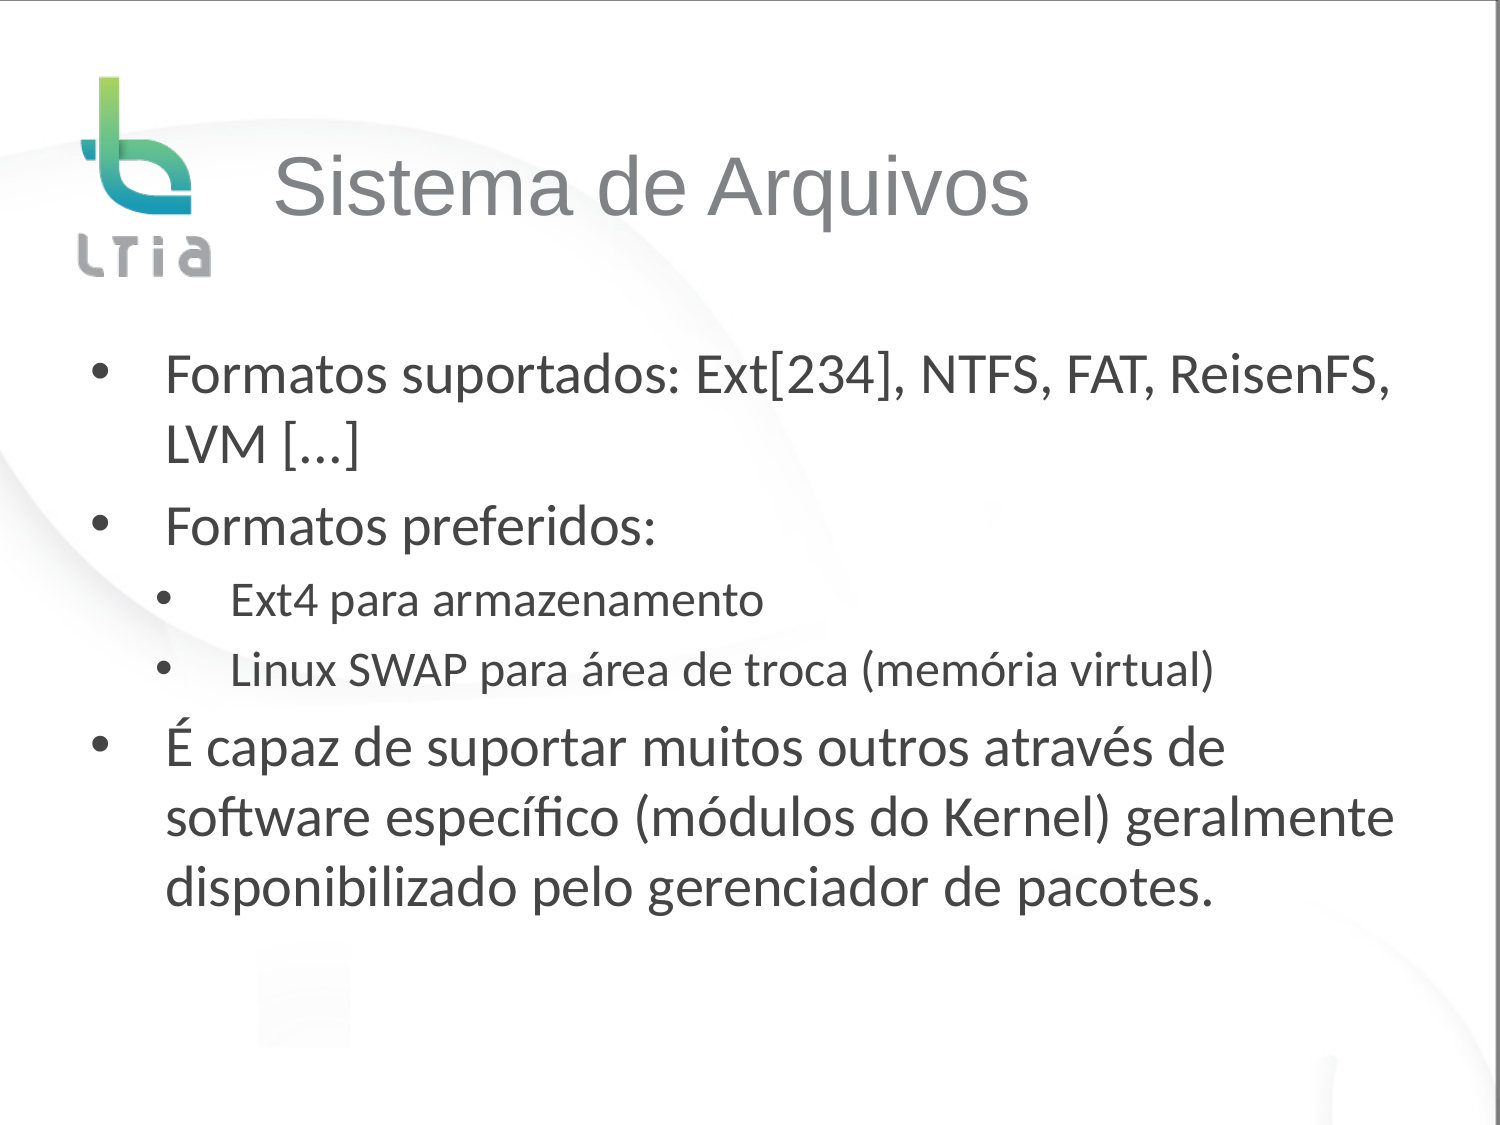

# Sistema de Arquivos
Formatos suportados: Ext[234], NTFS, FAT, ReisenFS, LVM [...]
Formatos preferidos:
Ext4 para armazenamento
Linux SWAP para área de troca (memória virtual)
É capaz de suportar muitos outros através de software específico (módulos do Kernel) geralmente disponibilizado pelo gerenciador de pacotes.